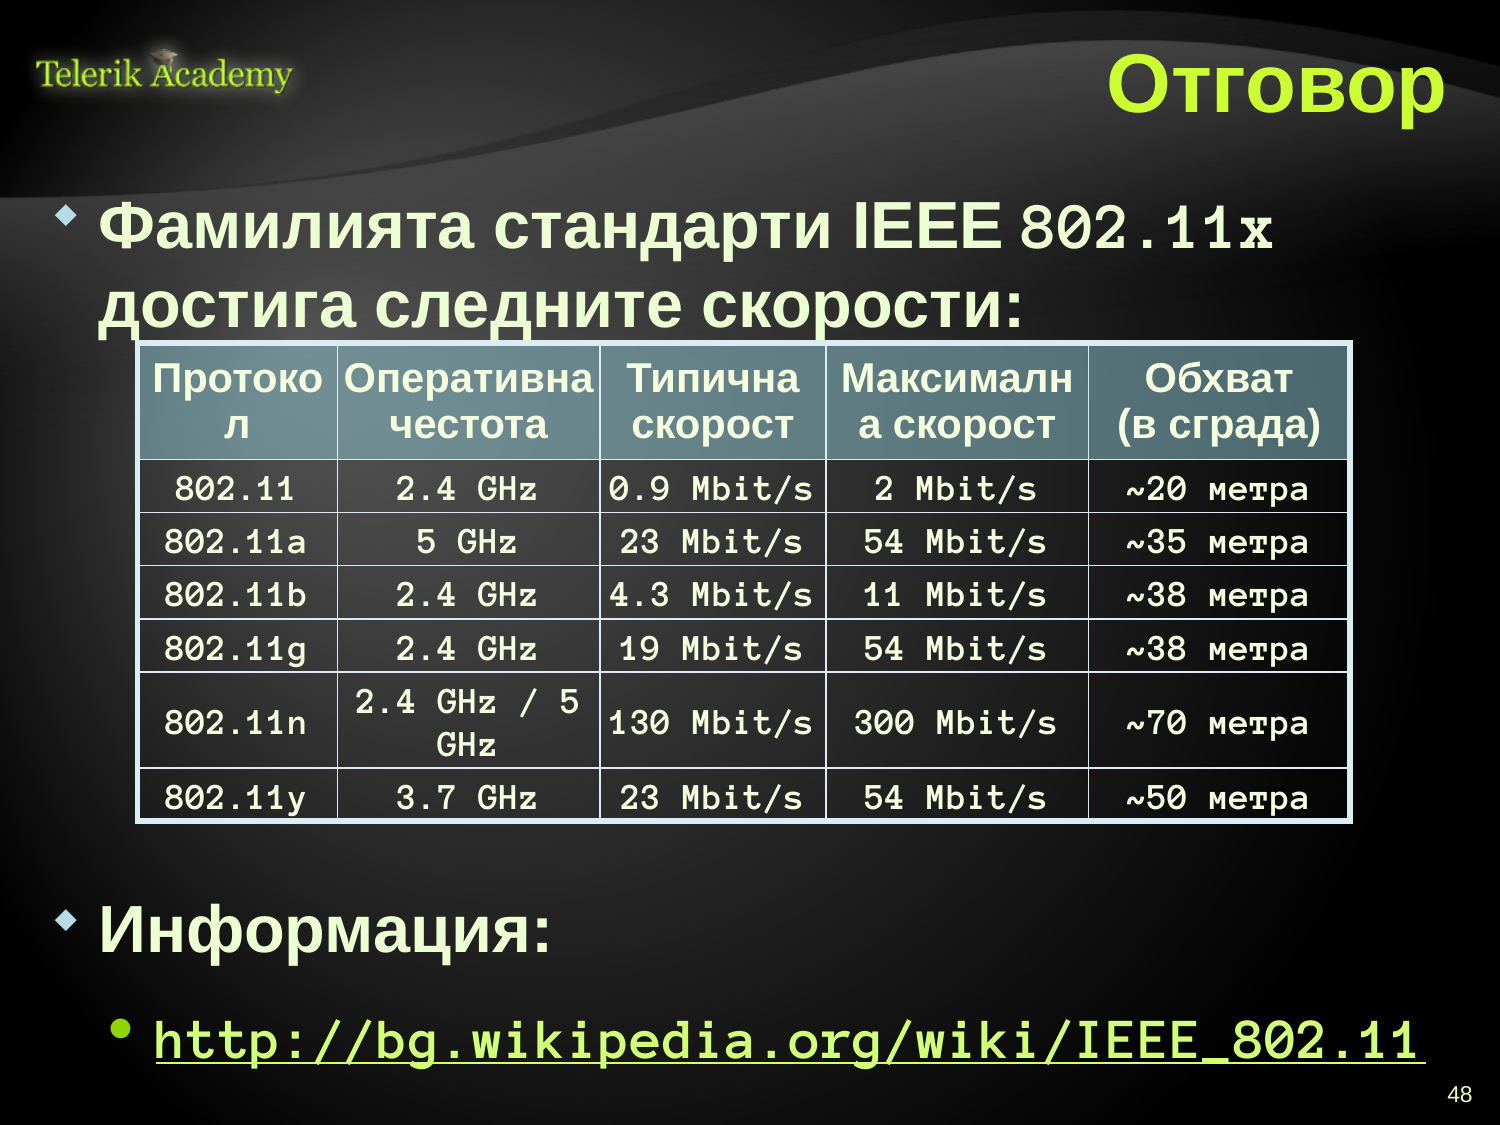

# Отговор
Фамилията стандарти IEEE 802.11x достига следните скорости:

Информация:
http://bg.wikipedia.org/wiki/IEEE_802.11
| Протокол | Оперативна честота | Типична скорост | Максимална скорост | Обхват (в сграда) |
| --- | --- | --- | --- | --- |
| 802.11 | 2.4 GHz | 0.9 Mbit/s | 2 Mbit/s | ~20 метра |
| 802.11a | 5 GHz | 23 Mbit/s | 54 Mbit/s | ~35 метра |
| 802.11b | 2.4 GHz | 4.3 Mbit/s | 11 Mbit/s | ~38 метра |
| 802.11g | 2.4 GHz | 19 Mbit/s | 54 Mbit/s | ~38 метра |
| 802.11n | 2.4 GHz / 5 GHz | 130 Mbit/s | 300 Mbit/s | ~70 метра |
| 802.11y | 3.7 GHz | 23 Mbit/s | 54 Mbit/s | ~50 метра |
48